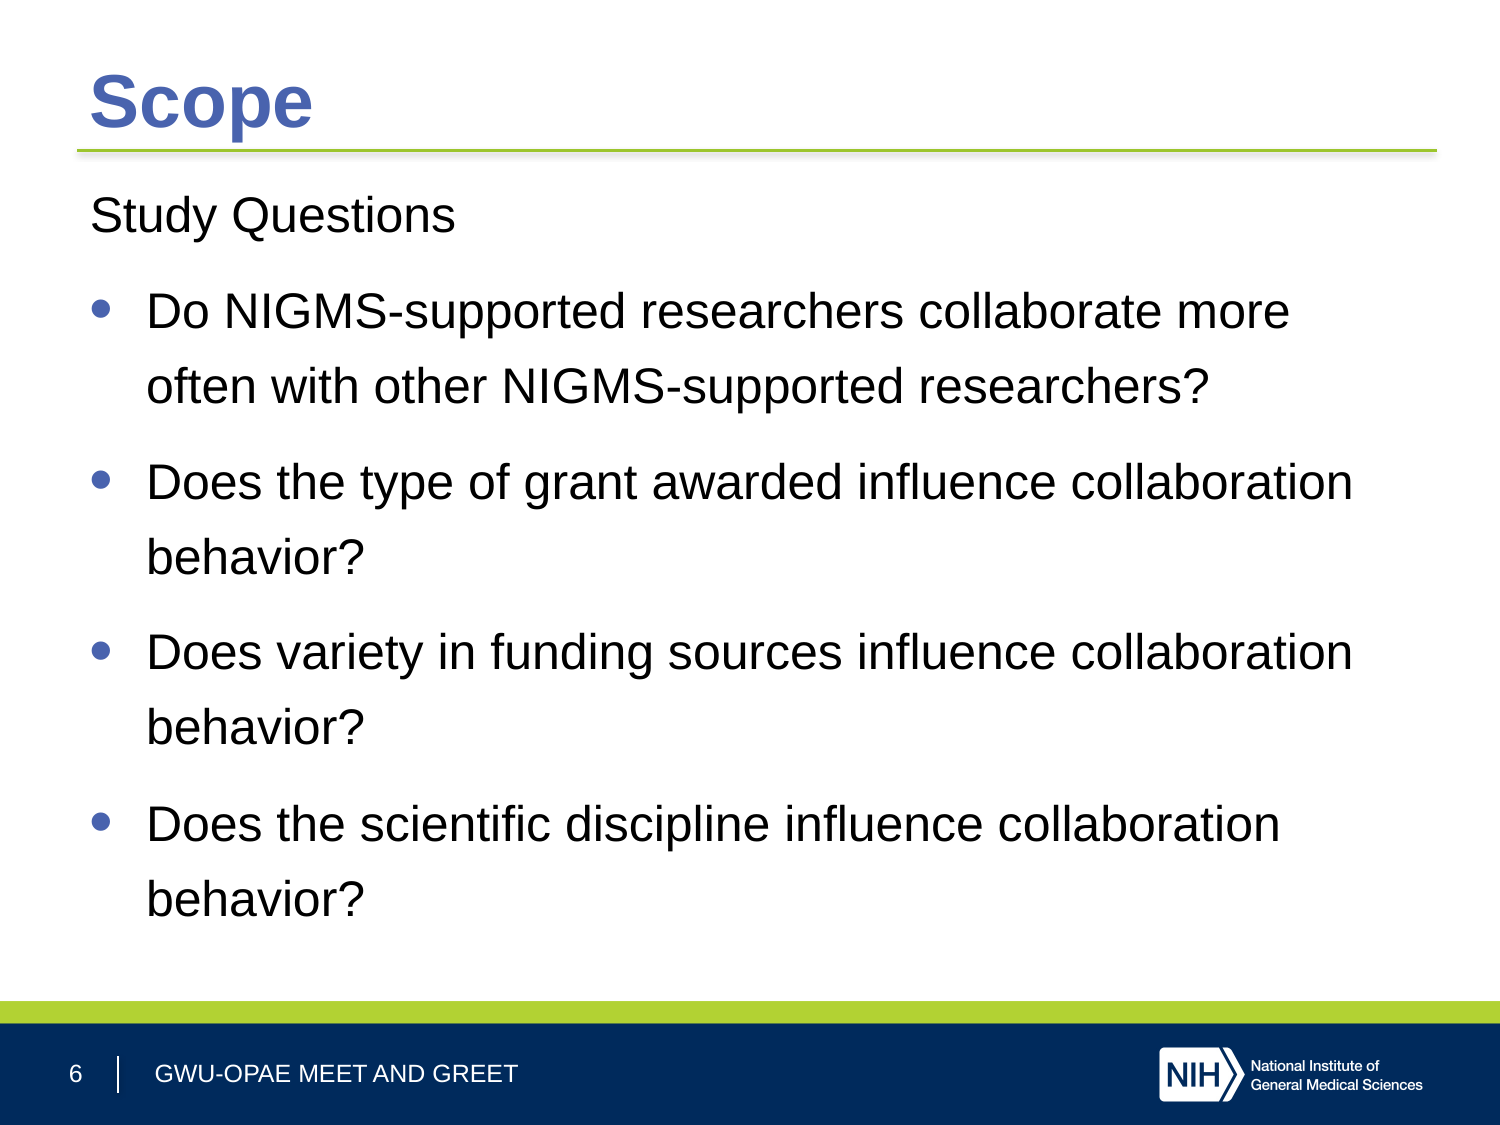

# Scope
Study Questions
Do NIGMS-supported researchers collaborate more often with other NIGMS-supported researchers?
Does the type of grant awarded influence collaboration behavior?
Does variety in funding sources influence collaboration behavior?
Does the scientific discipline influence collaboration behavior?
6
GWU-OPAE MEET AND GREET